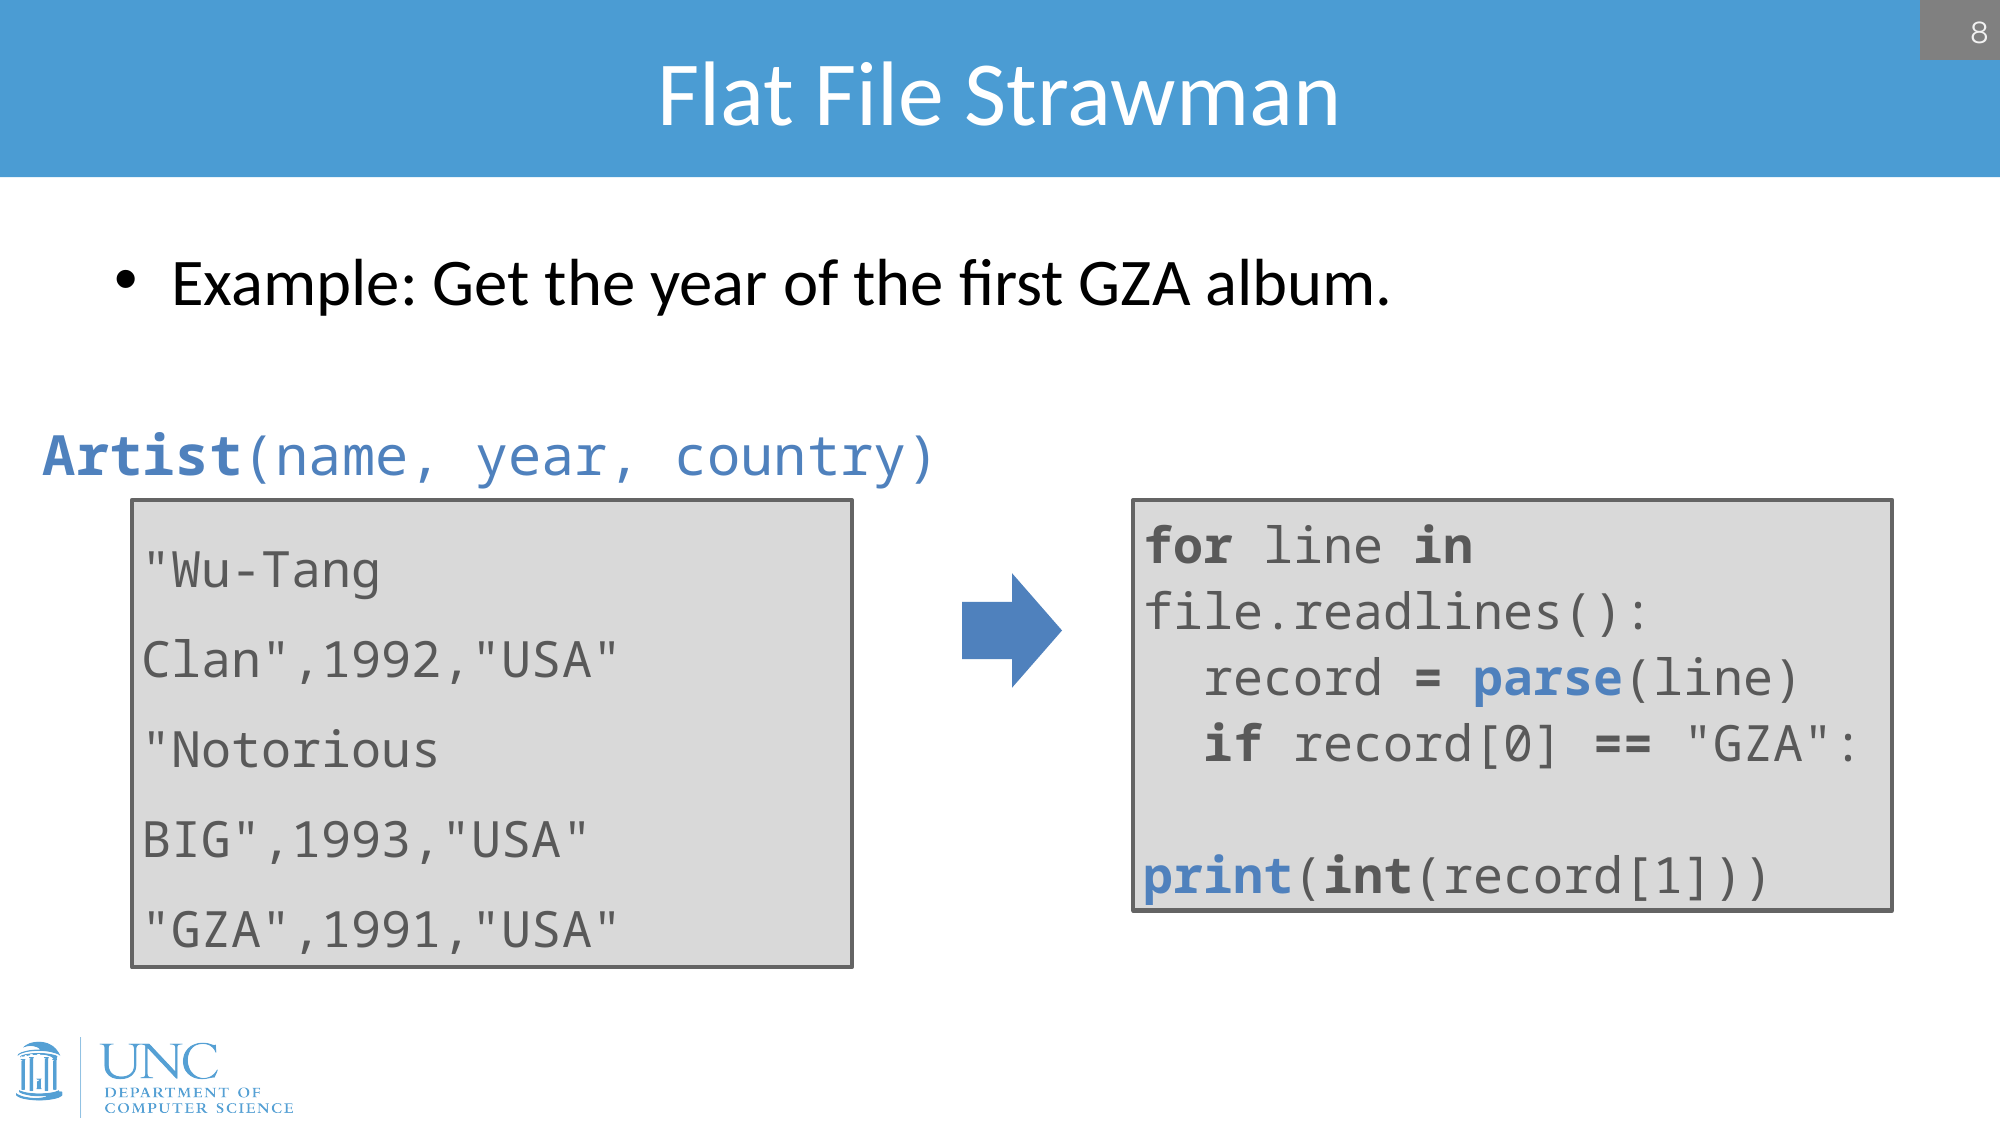

# Flat File Strawman
8
Example: Get the year of the first GZA album.
Artist(name, year, country)
"Wu-Tang Clan",1992,"USA"
"Notorious BIG",1993,"USA"
"GZA",1991,"USA"
for line in file.readlines():
  record = parse(line)
  if record[0] == "GZA":
    print(int(record[1]))